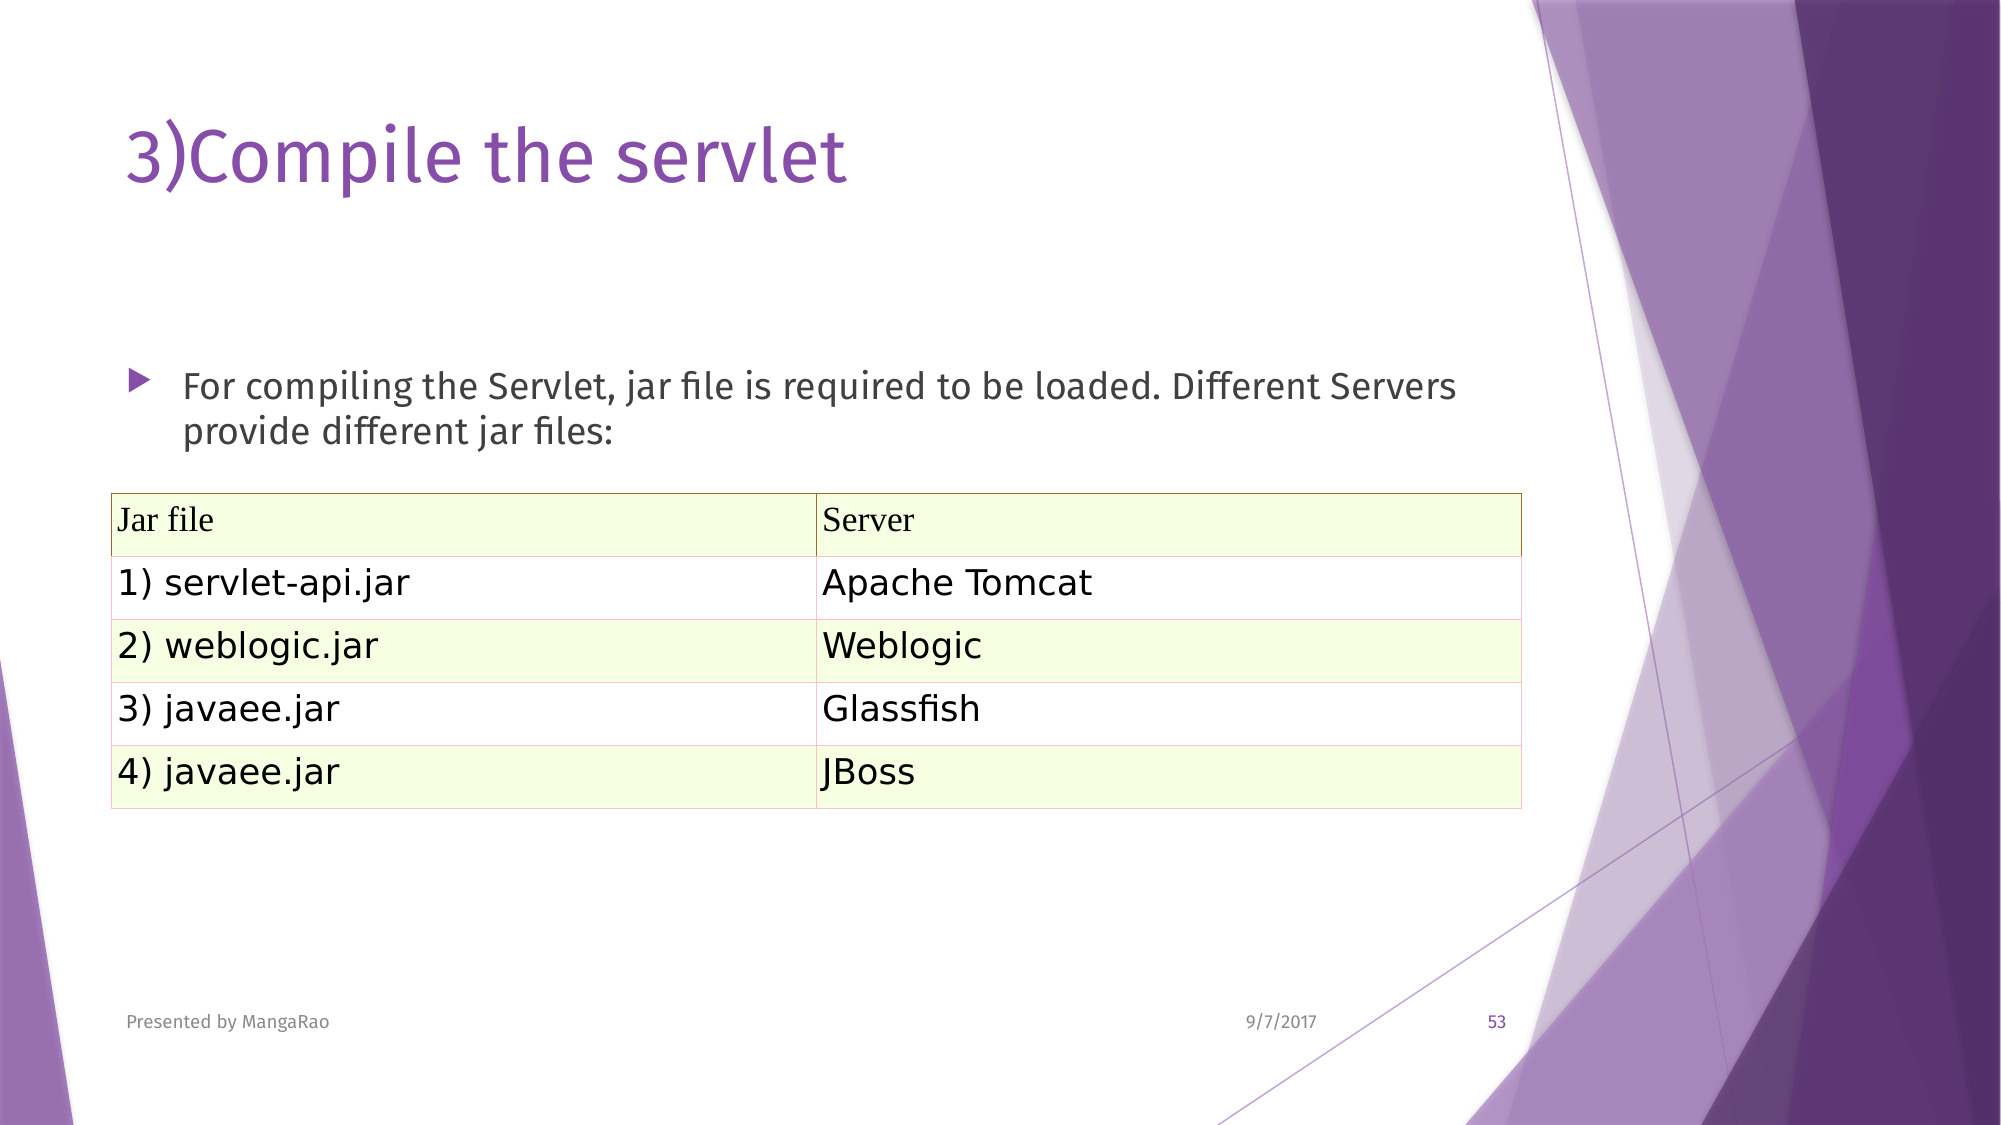

# 3)Compile the servlet
For compiling the Servlet, jar file is required to be loaded. Different Servers provide different jar files:

| Jar file | Server |
| --- | --- |
| 1) servlet-api.jar | Apache Tomcat |
| 2) weblogic.jar | Weblogic |
| 3) javaee.jar | Glassfish |
| 4) javaee.jar | JBoss |
Presented by MangaRao
9/7/2017
53